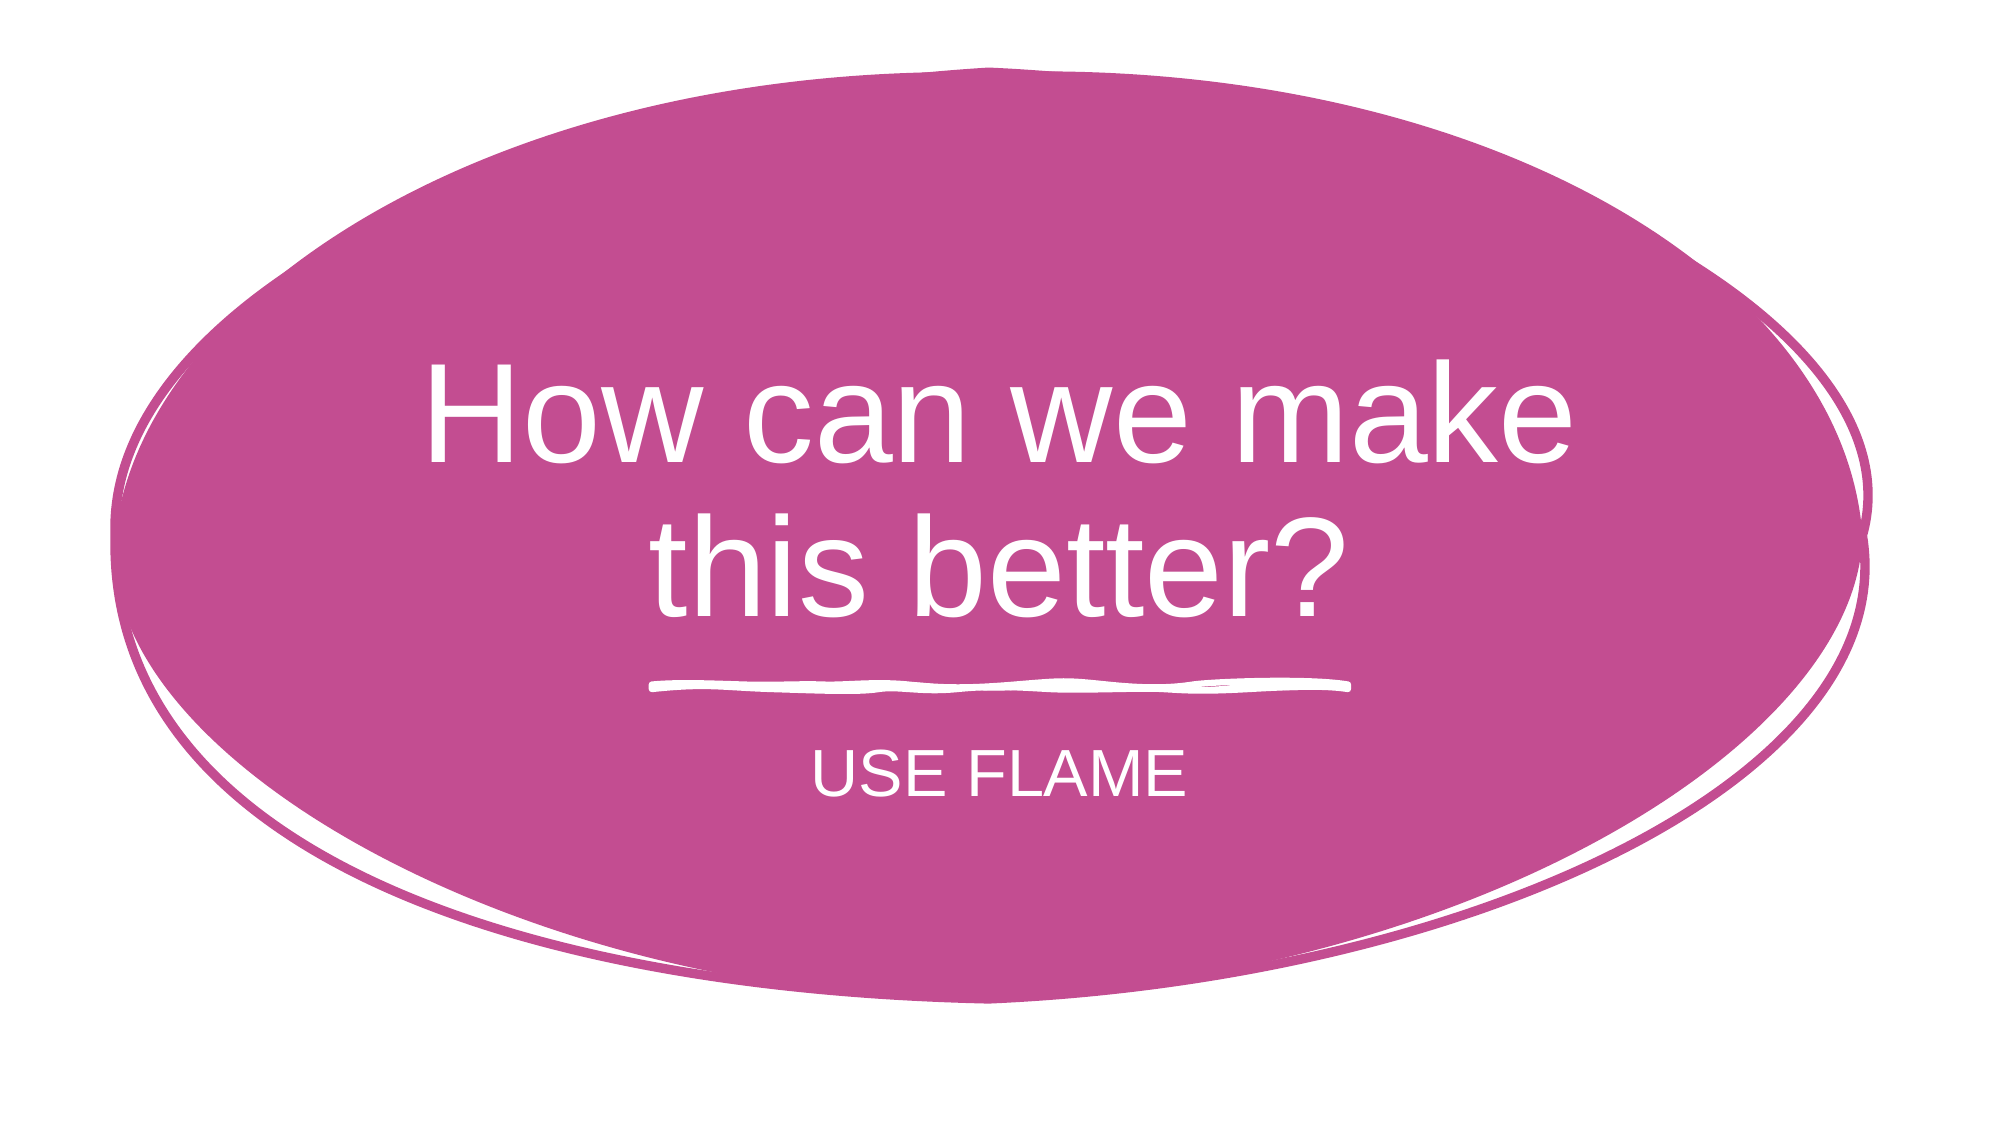

# How can we make this better?

USE FLAME